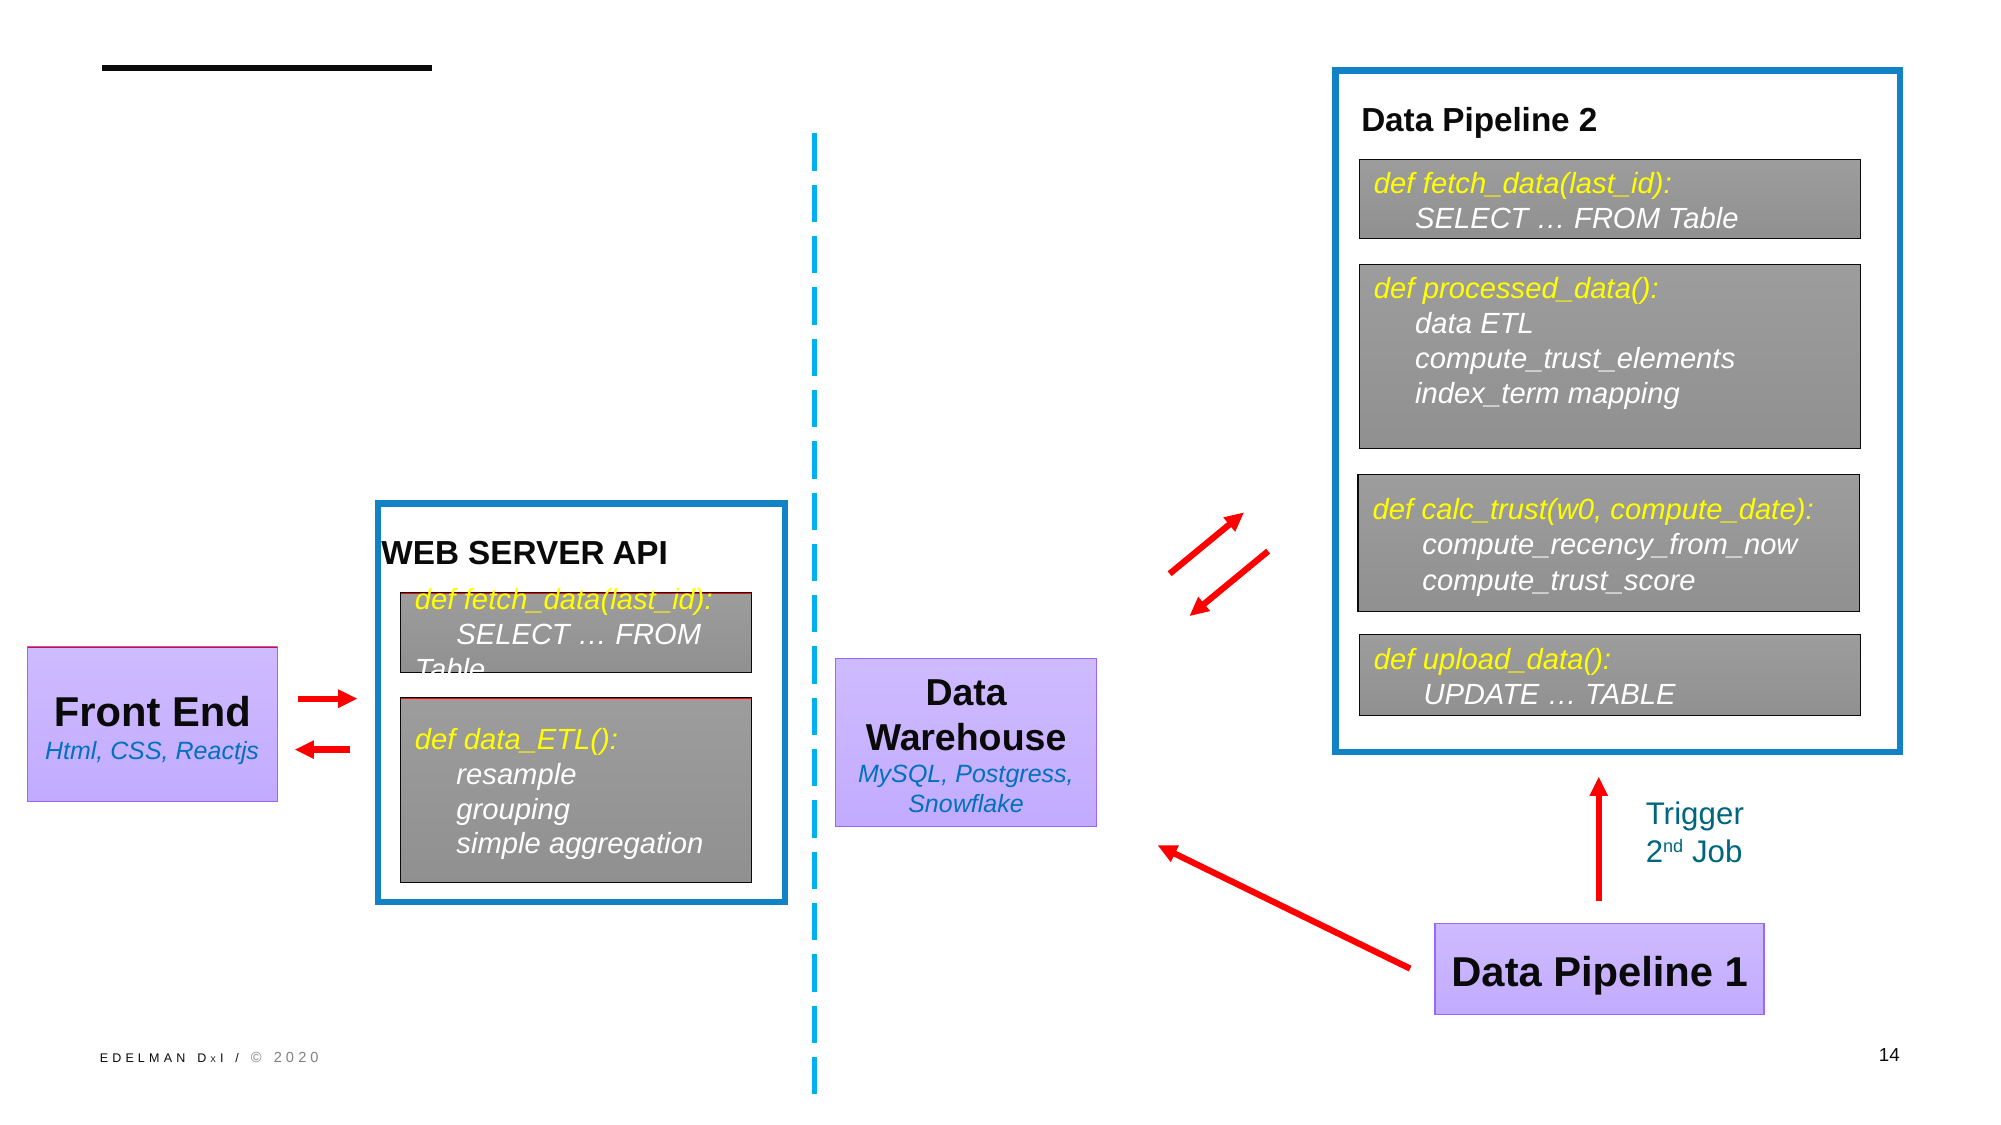

Data Pipeline 2
def fetch_data(last_id):
     SELECT … FROM Table
def processed_data():
     data ETL
     compute_trust_elements
     index_term mapping

def calc_trust(w0, compute_date):
      compute_recency_from_now
      compute_trust_score
def upload_data():
      UPDATE … TABLE

WEB SERVER API
def fetch_data(last_id):
     SELECT … FROM Table
def data_ETL():
     resample
     grouping
     simple aggregation
Front End
Html, CSS, Reactjs
Data
Warehouse
MySQL, Postgress, Snowflake
Trigger
2nd Job
Data Pipeline 1
14